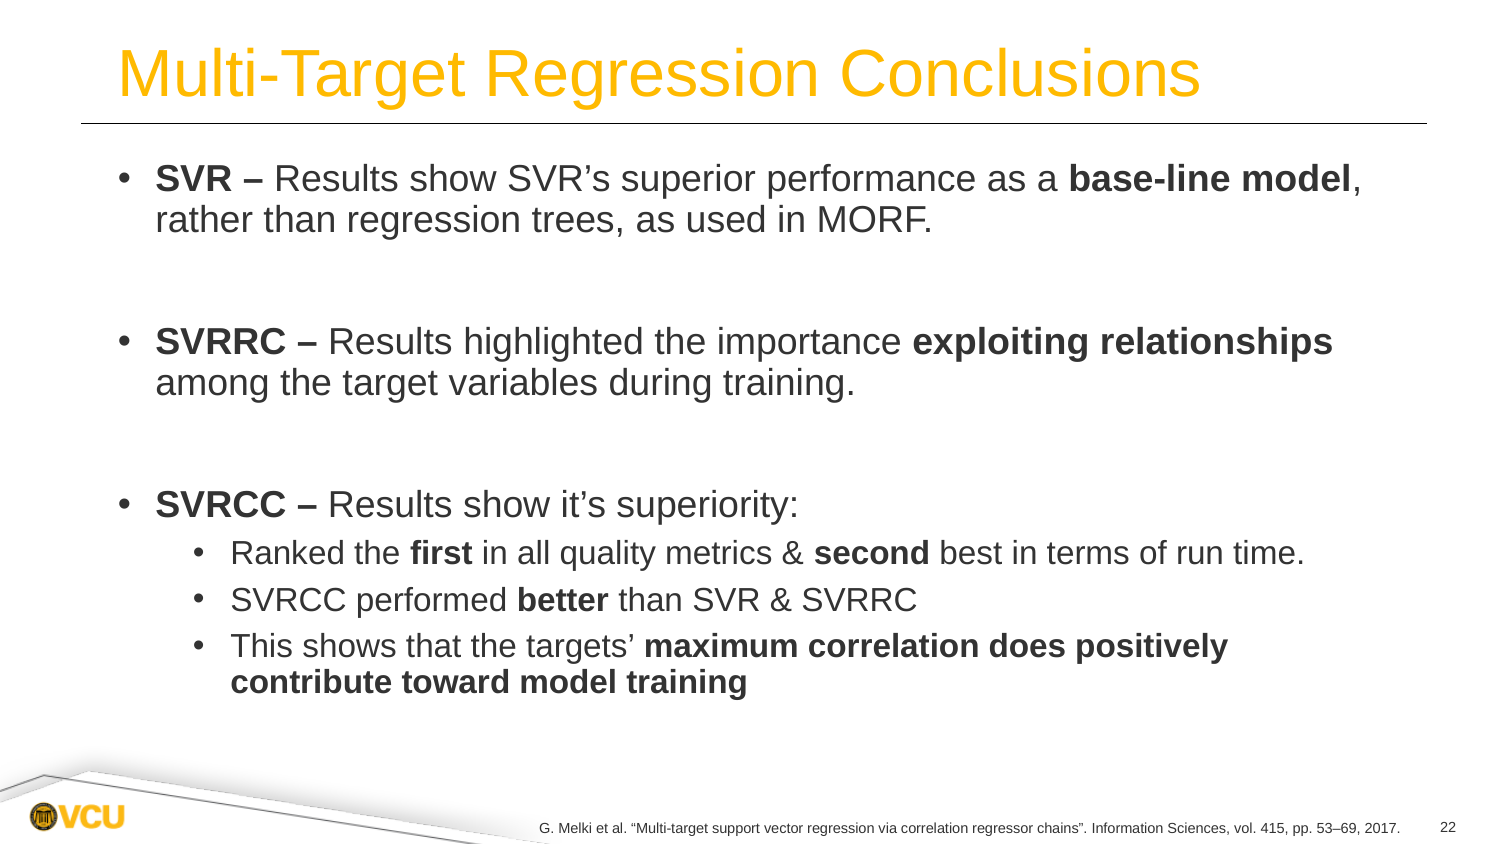

Multi-Target Regression Conclusions

SVR – Results show SVR’s superior performance as a base-line model, rather than regression trees, as used in MORF.

SVRRC – Results highlighted the importance exploiting relationships among the target variables during training.

SVRCC – Results show it’s superiority:
Ranked the first in all quality metrics & second best in terms of run time.
SVRCC performed better than SVR & SVRRC
This shows that the targets’ maximum correlation does positively contribute toward model training
G. Melki et al. “Multi-target support vector regression via correlation regressor chains”. Information Sciences, vol. 415, pp. 53–69, 2017.

22